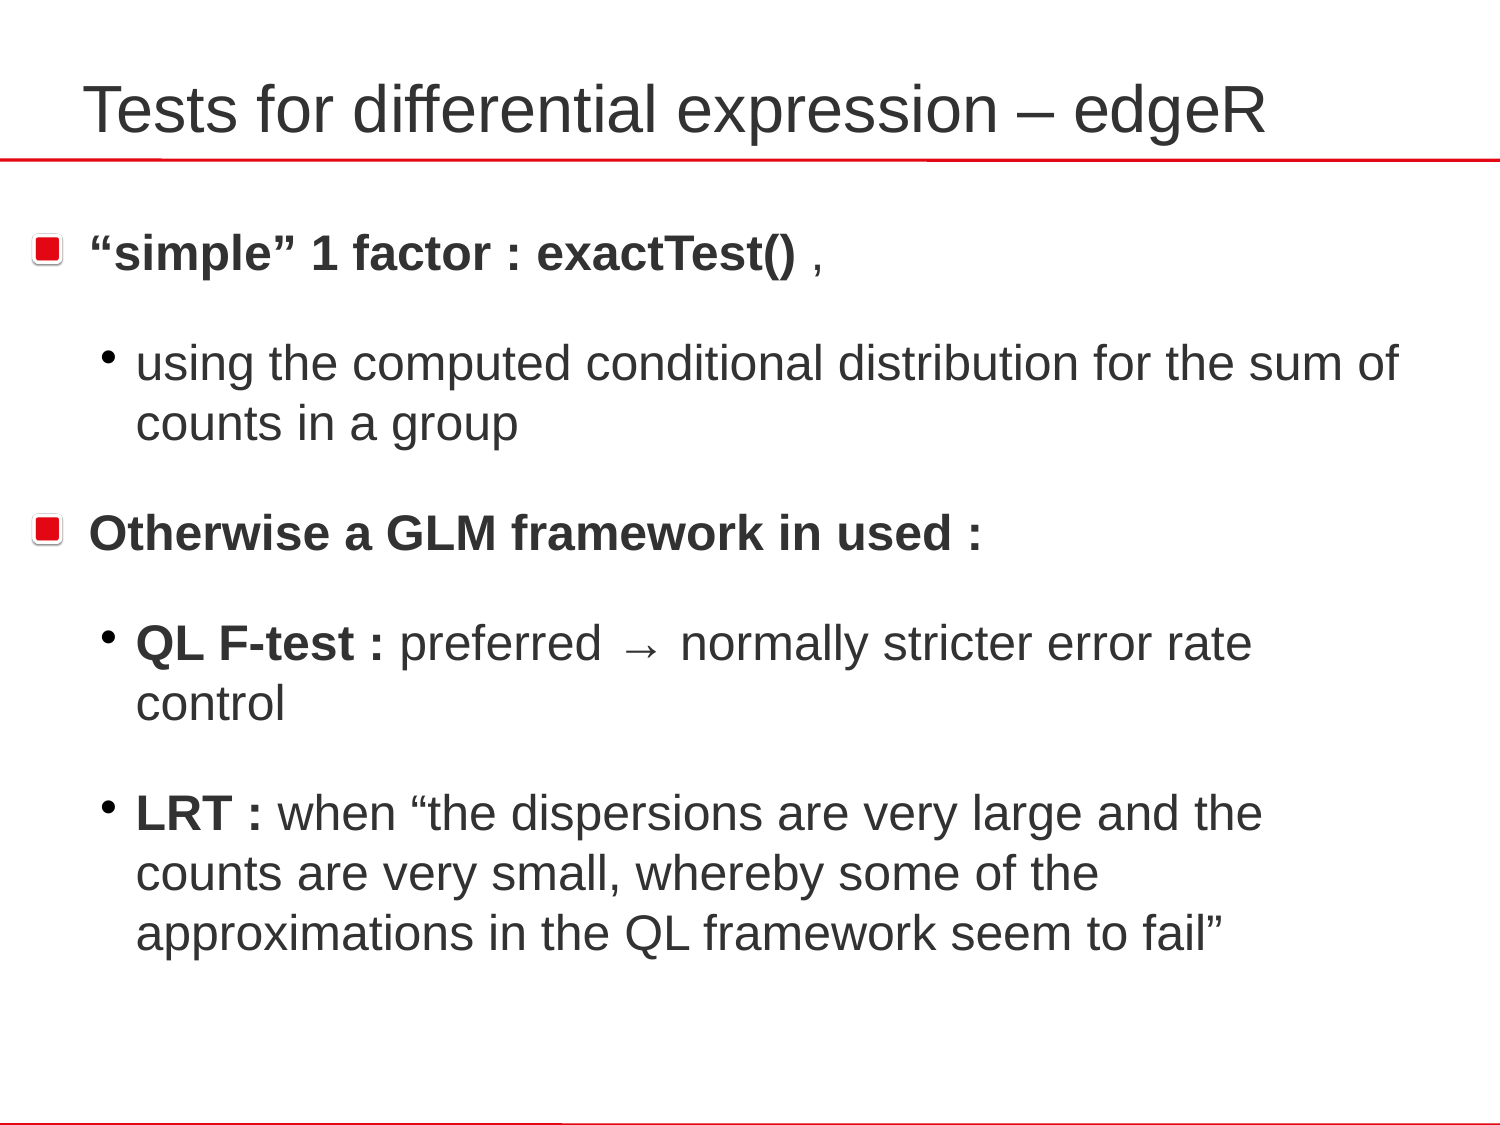

Tests for differential expression – edgeR

“simple” 1 factor : exactTest() ,
using the computed conditional distribution for the sum of counts in a group
Otherwise a GLM framework in used :
QL F-test : preferred → normally stricter error rate control
LRT : when “the dispersions are very large and the counts are very small, whereby some of the approximations in the QL framework seem to fail”